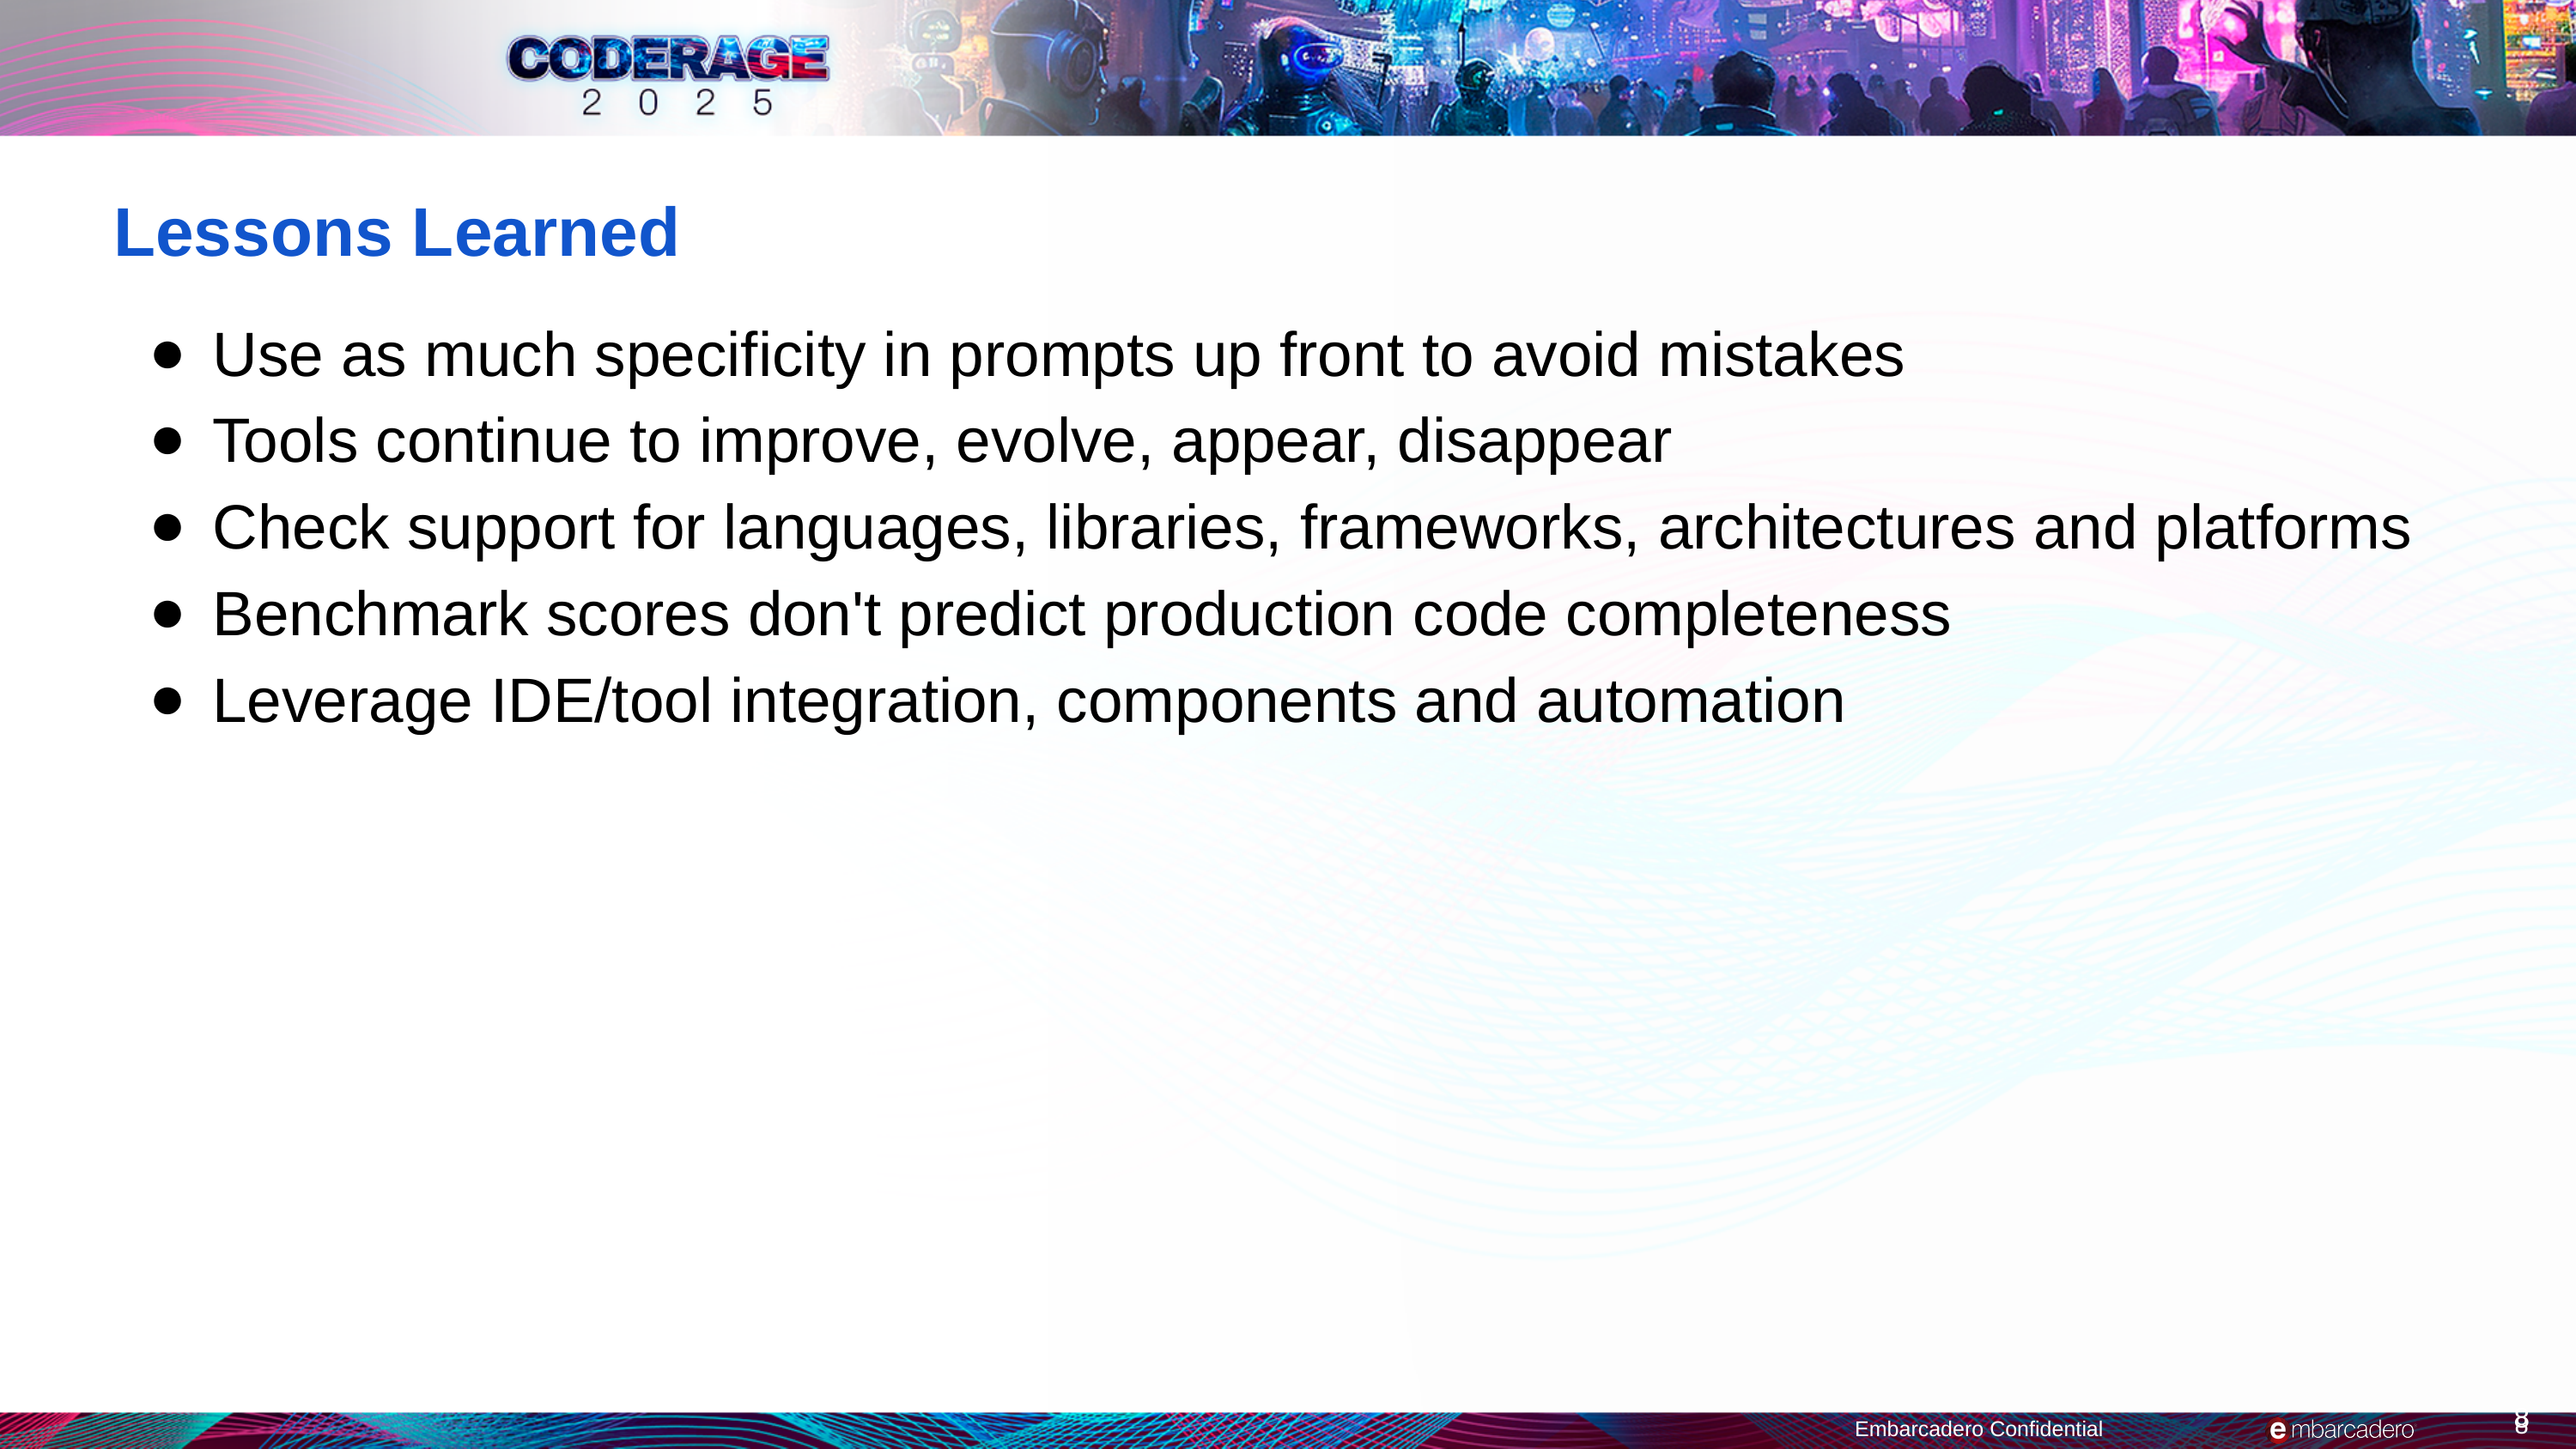

# Lessons Learned
Use as much specificity in prompts up front to avoid mistakes
Tools continue to improve, evolve, appear, disappear
Check support for languages, libraries, frameworks, architectures and platforms
Benchmark scores don't predict production code completeness
Leverage IDE/tool integration, components and automation